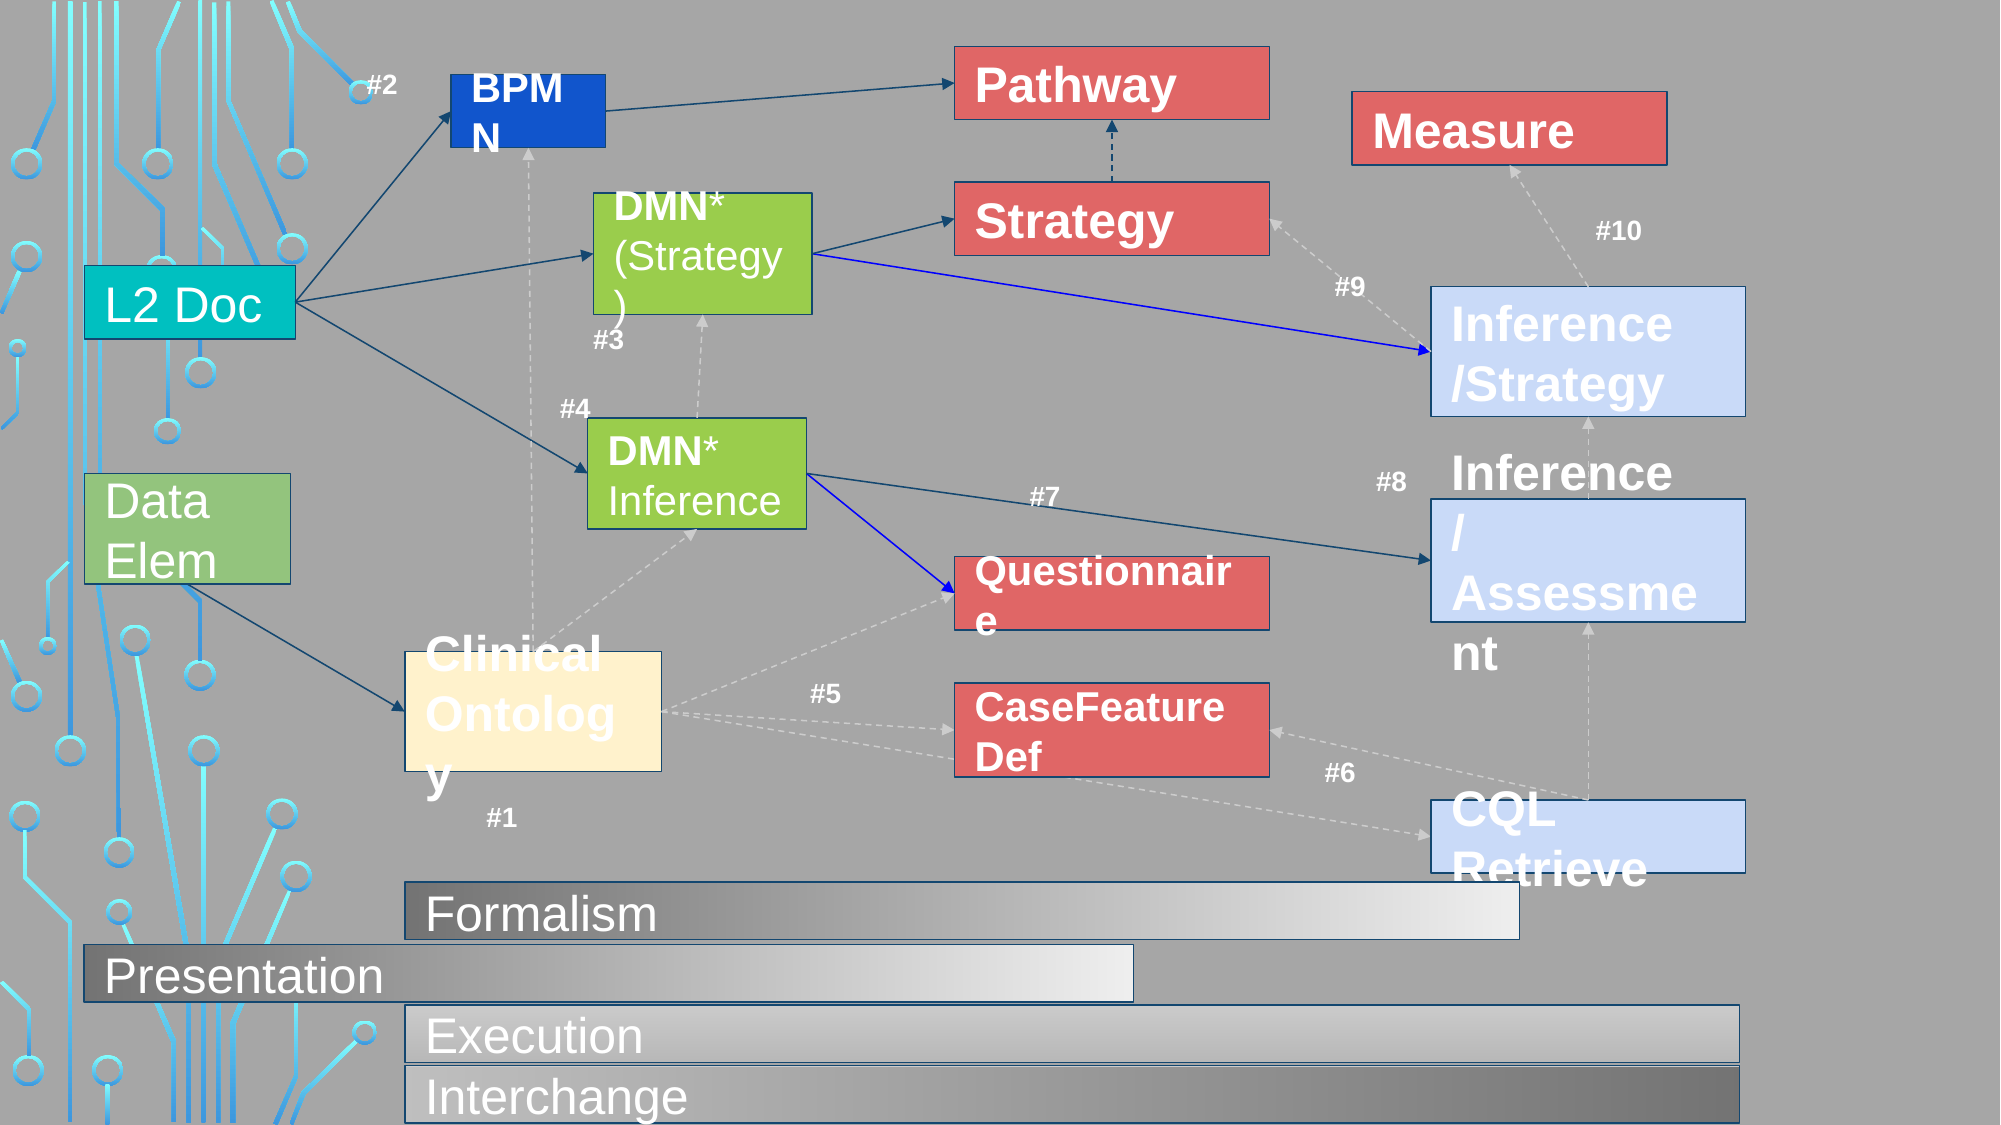

Pathway
#2
BPMN
Measure
Strategy
DMN*
(Strategy)
#10
#9
L2 Doc
Inference
/Strategy
#3
#4
DMN*
Inference
#8
#7
Data Elem
Inference
/Assessment
Questionnaire
Clinical Ontology
#5
CaseFeature
Def
#6
#1
CQL Retrieve
Formalism
Presentation
Execution
Interchange